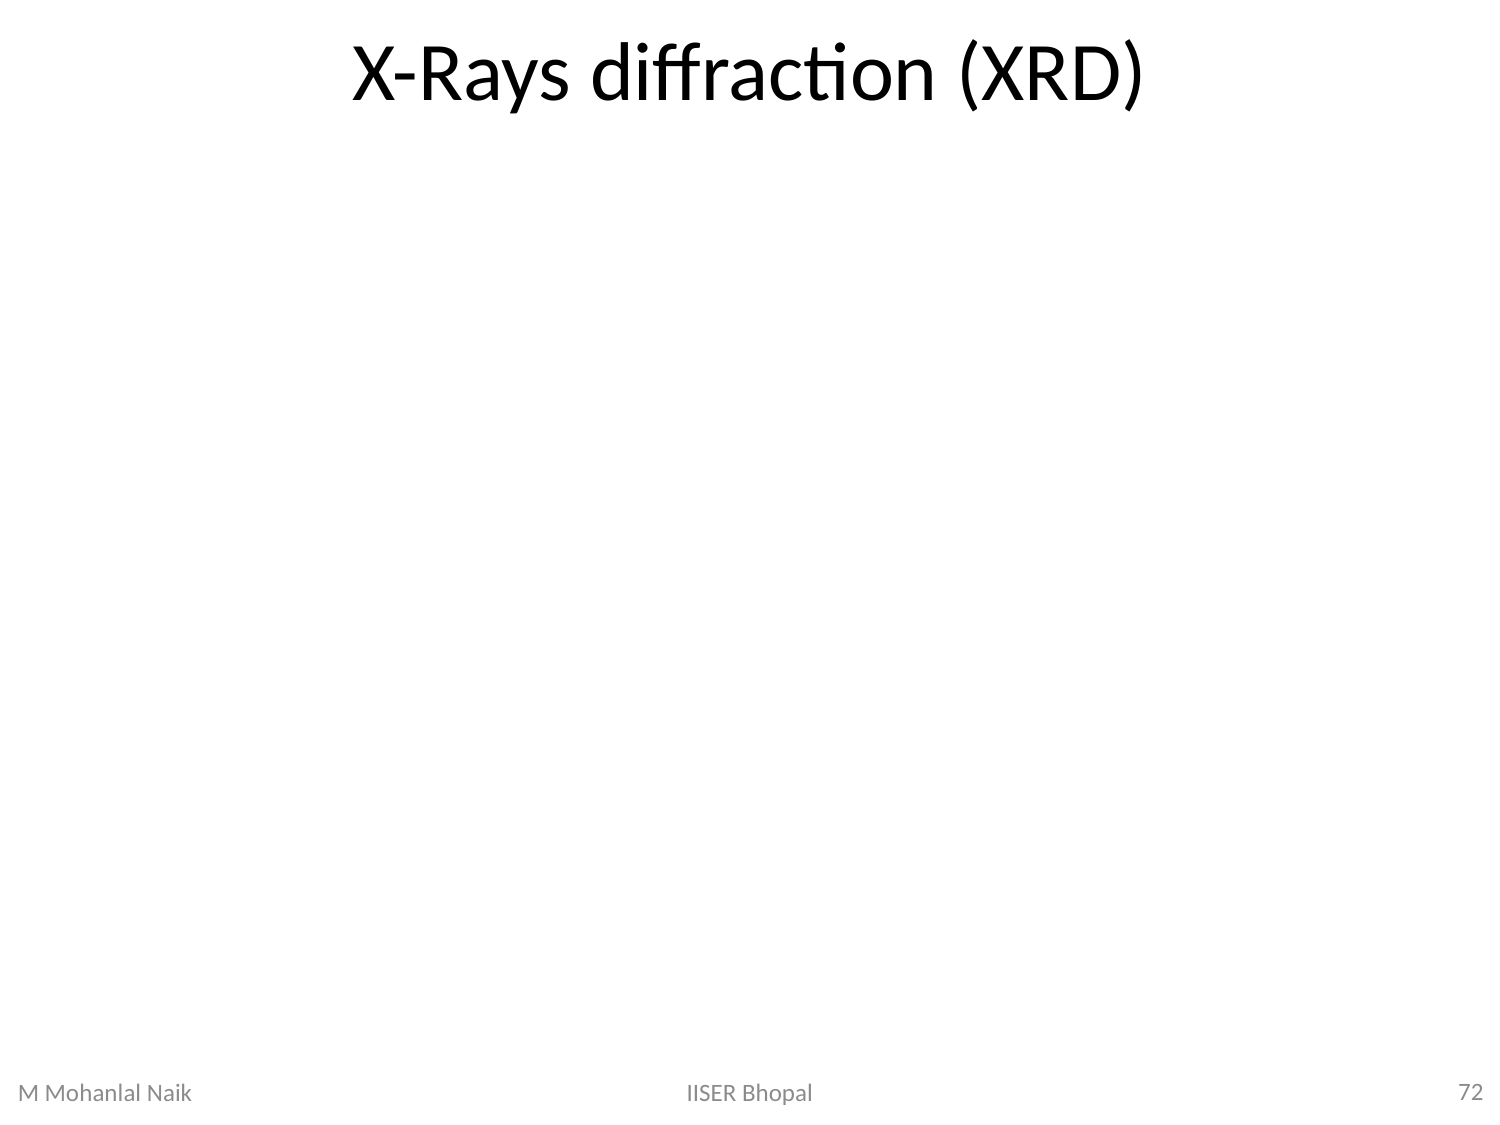

# X-Rays diffraction (XRD)

72
IISER Bhopal
M Mohanlal Naik